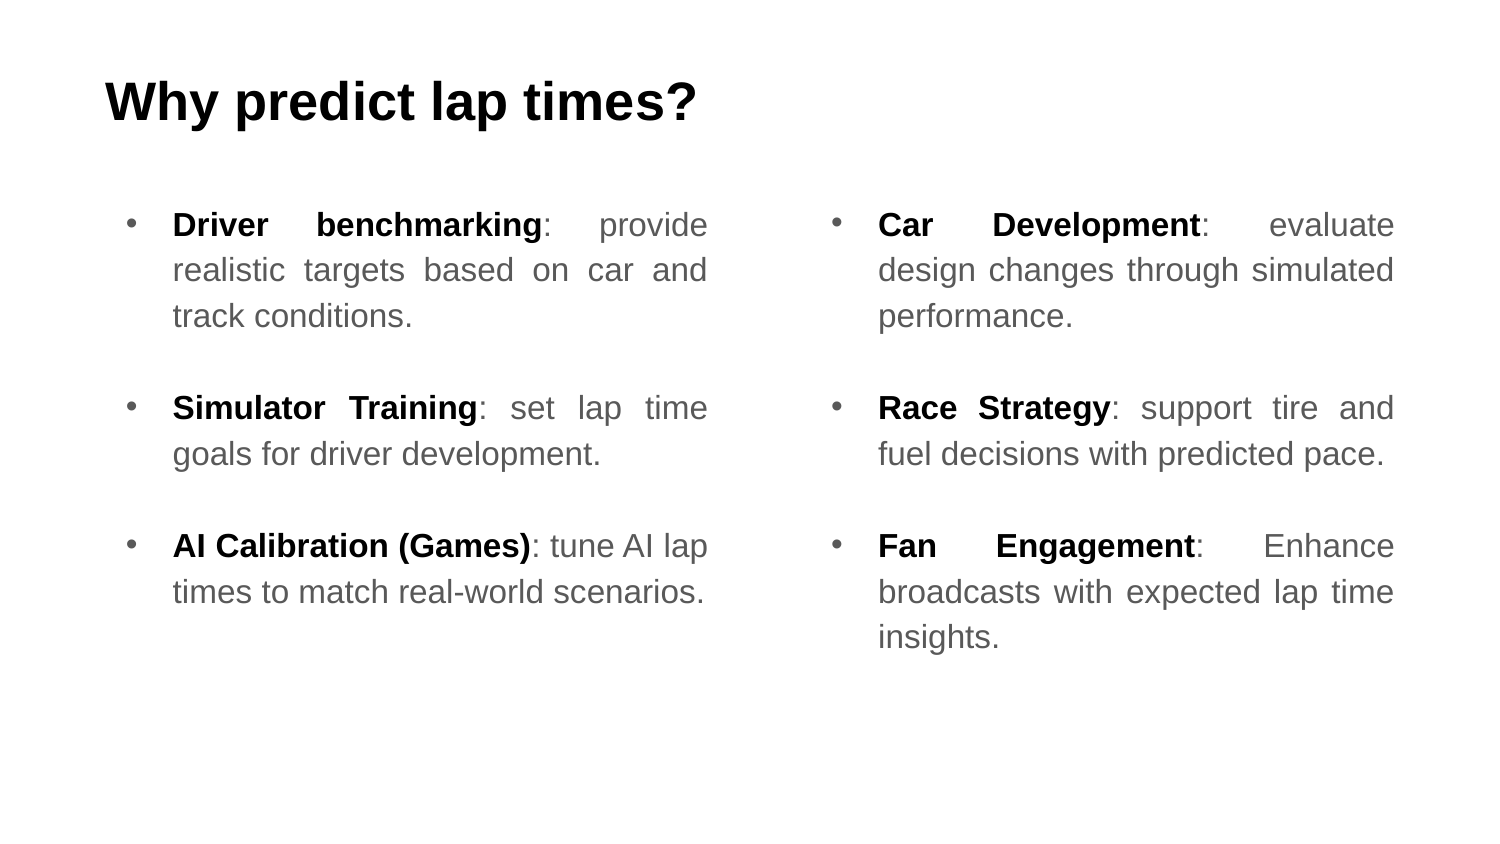

# Why predict lap times?

Driver benchmarking: provide realistic targets based on car and track conditions.

Simulator Training: set lap time goals for driver development.

AI Calibration (Games): tune AI lap times to match real-world scenarios.

Car Development: evaluate design changes through simulated performance.

Race Strategy: support tire and fuel decisions with predicted pace.

Fan Engagement: Enhance broadcasts with expected lap time insights.